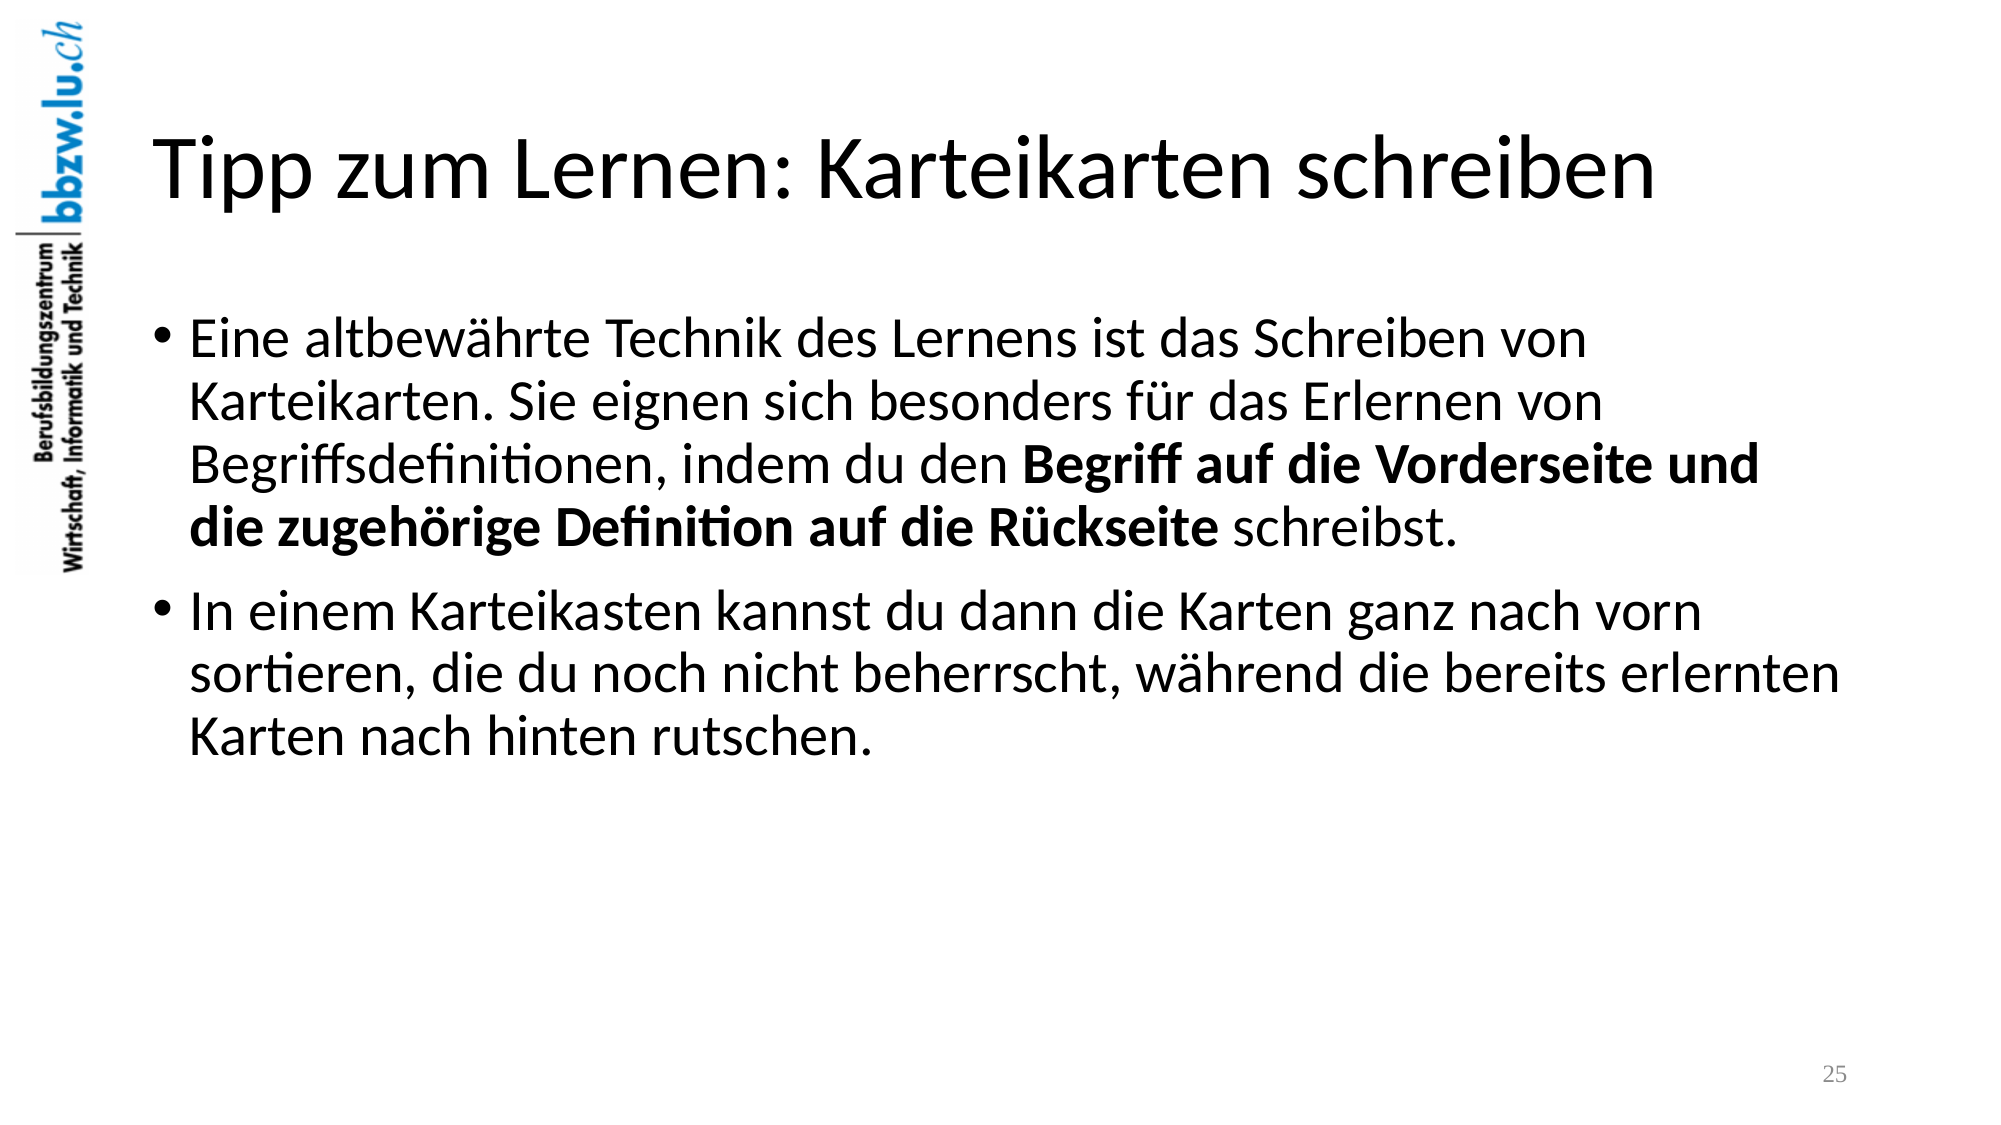

# Tipp zum Lernen: Karteikarten schreiben
Eine altbewährte Technik des Lernens ist das Schreiben von Karteikarten. Sie eignen sich besonders für das Erlernen von Begriffsdefinitionen, indem du den Begriff auf die Vorderseite und die zugehörige Definition auf die Rückseite schreibst.
In einem Karteikasten kannst du dann die Karten ganz nach vorn sortieren, die du noch nicht beherrscht, während die bereits erlernten Karten nach hinten rutschen.

25